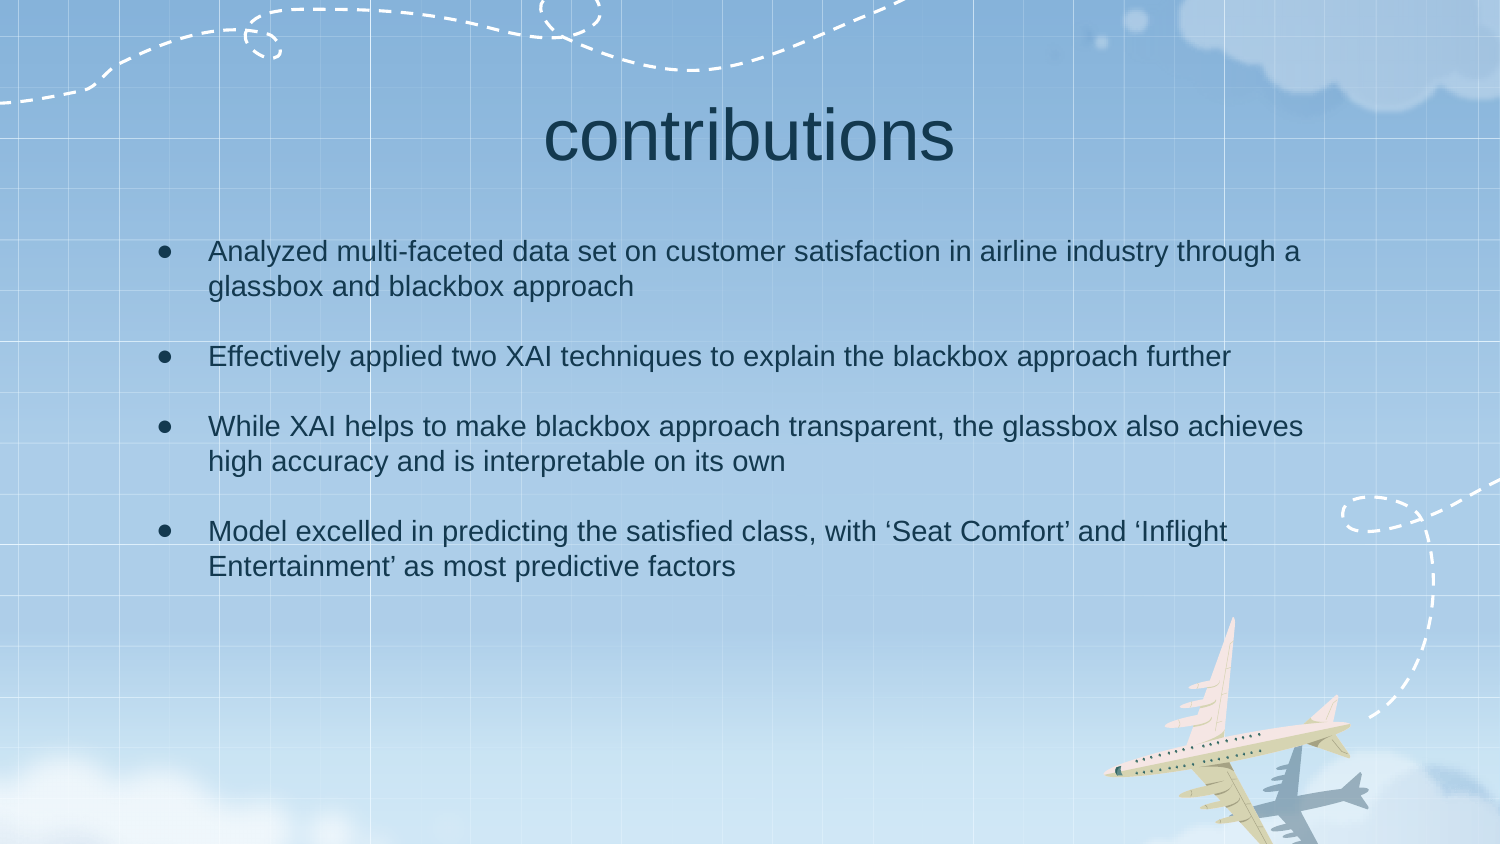

# contributions
Analyzed multi-faceted data set on customer satisfaction in airline industry through a glassbox and blackbox approach

Effectively applied two XAI techniques to explain the blackbox approach further

While XAI helps to make blackbox approach transparent, the glassbox also achieves high accuracy and is interpretable on its own

Model excelled in predicting the satisfied class, with ‘Seat Comfort’ and ‘Inflight Entertainment’ as most predictive factors